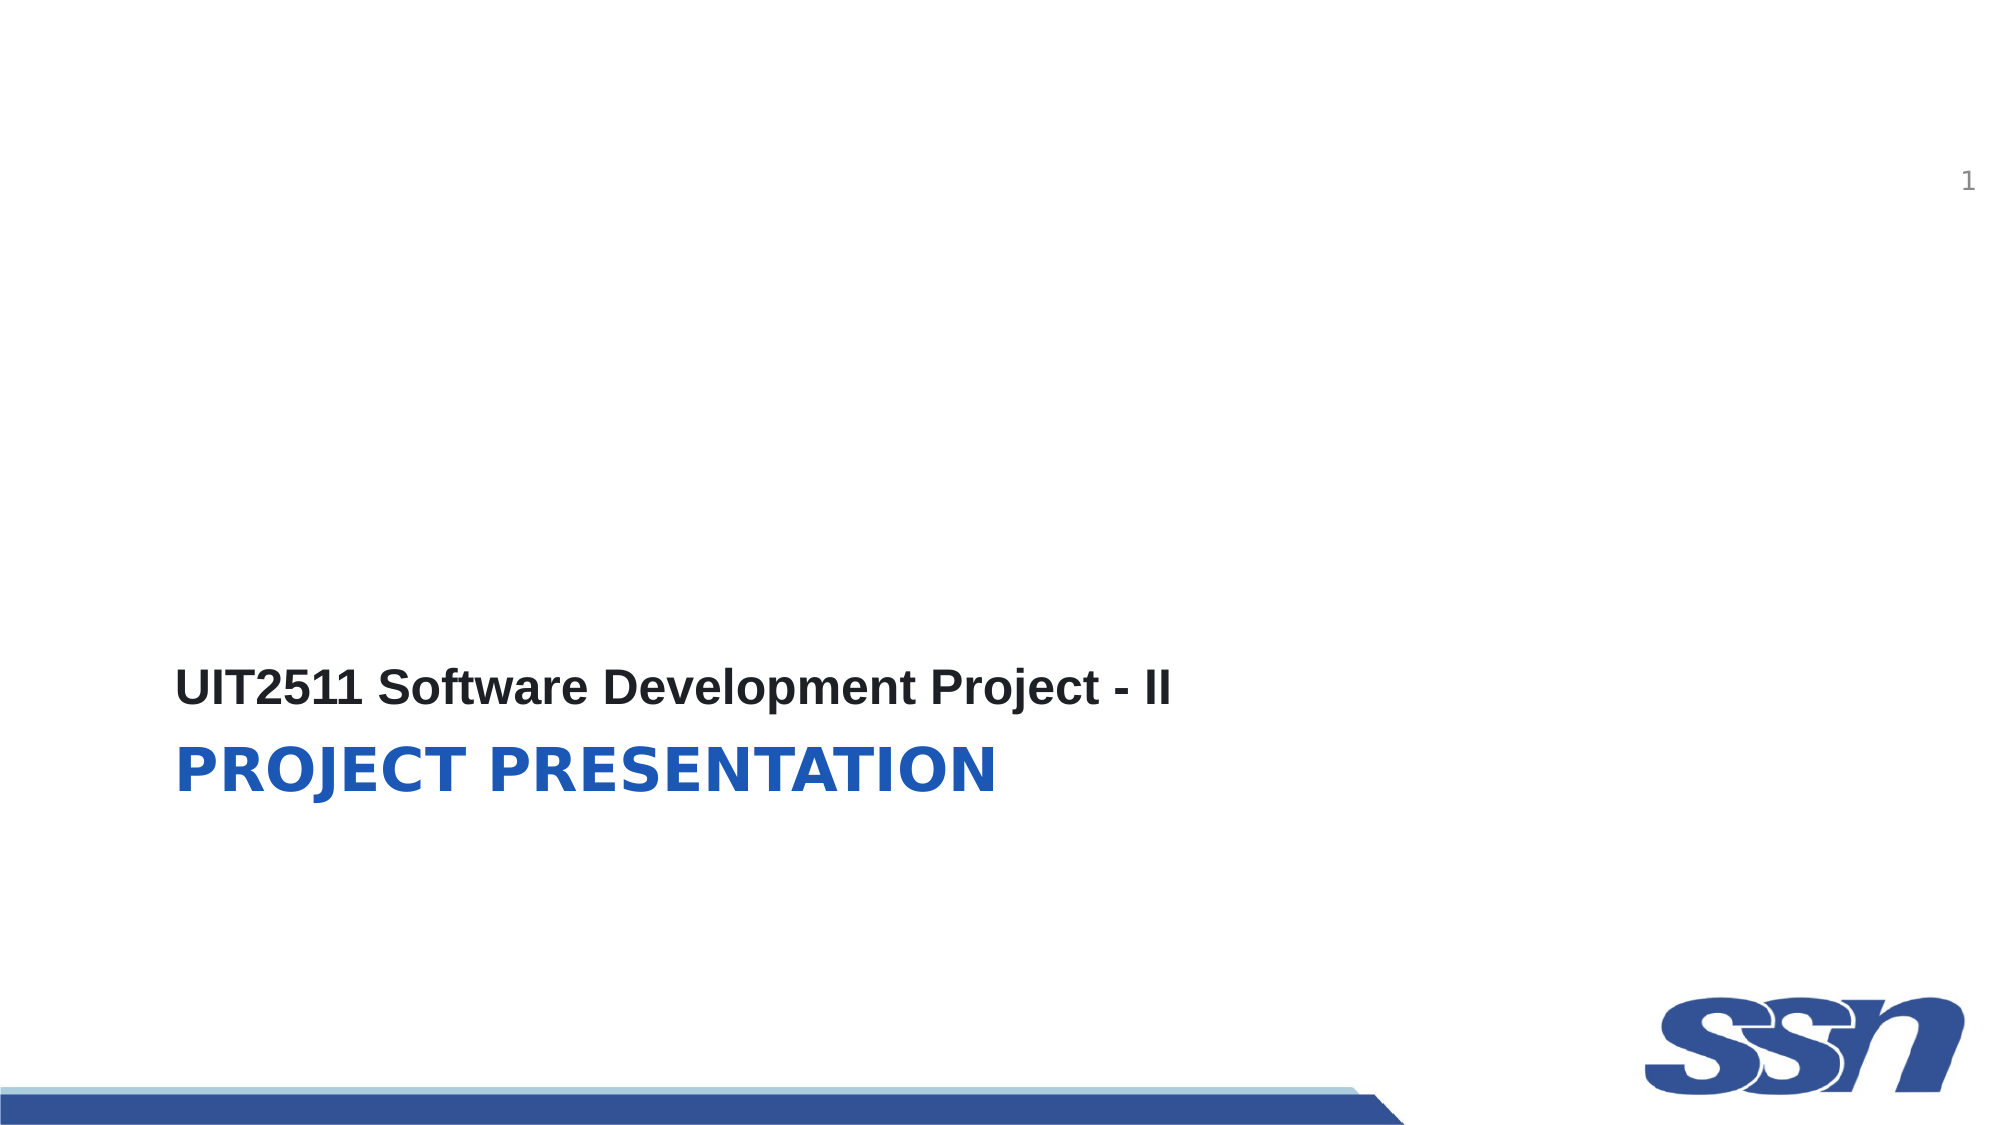

1
UIT2511 Software Development Project - II
# Project PRESENTATION